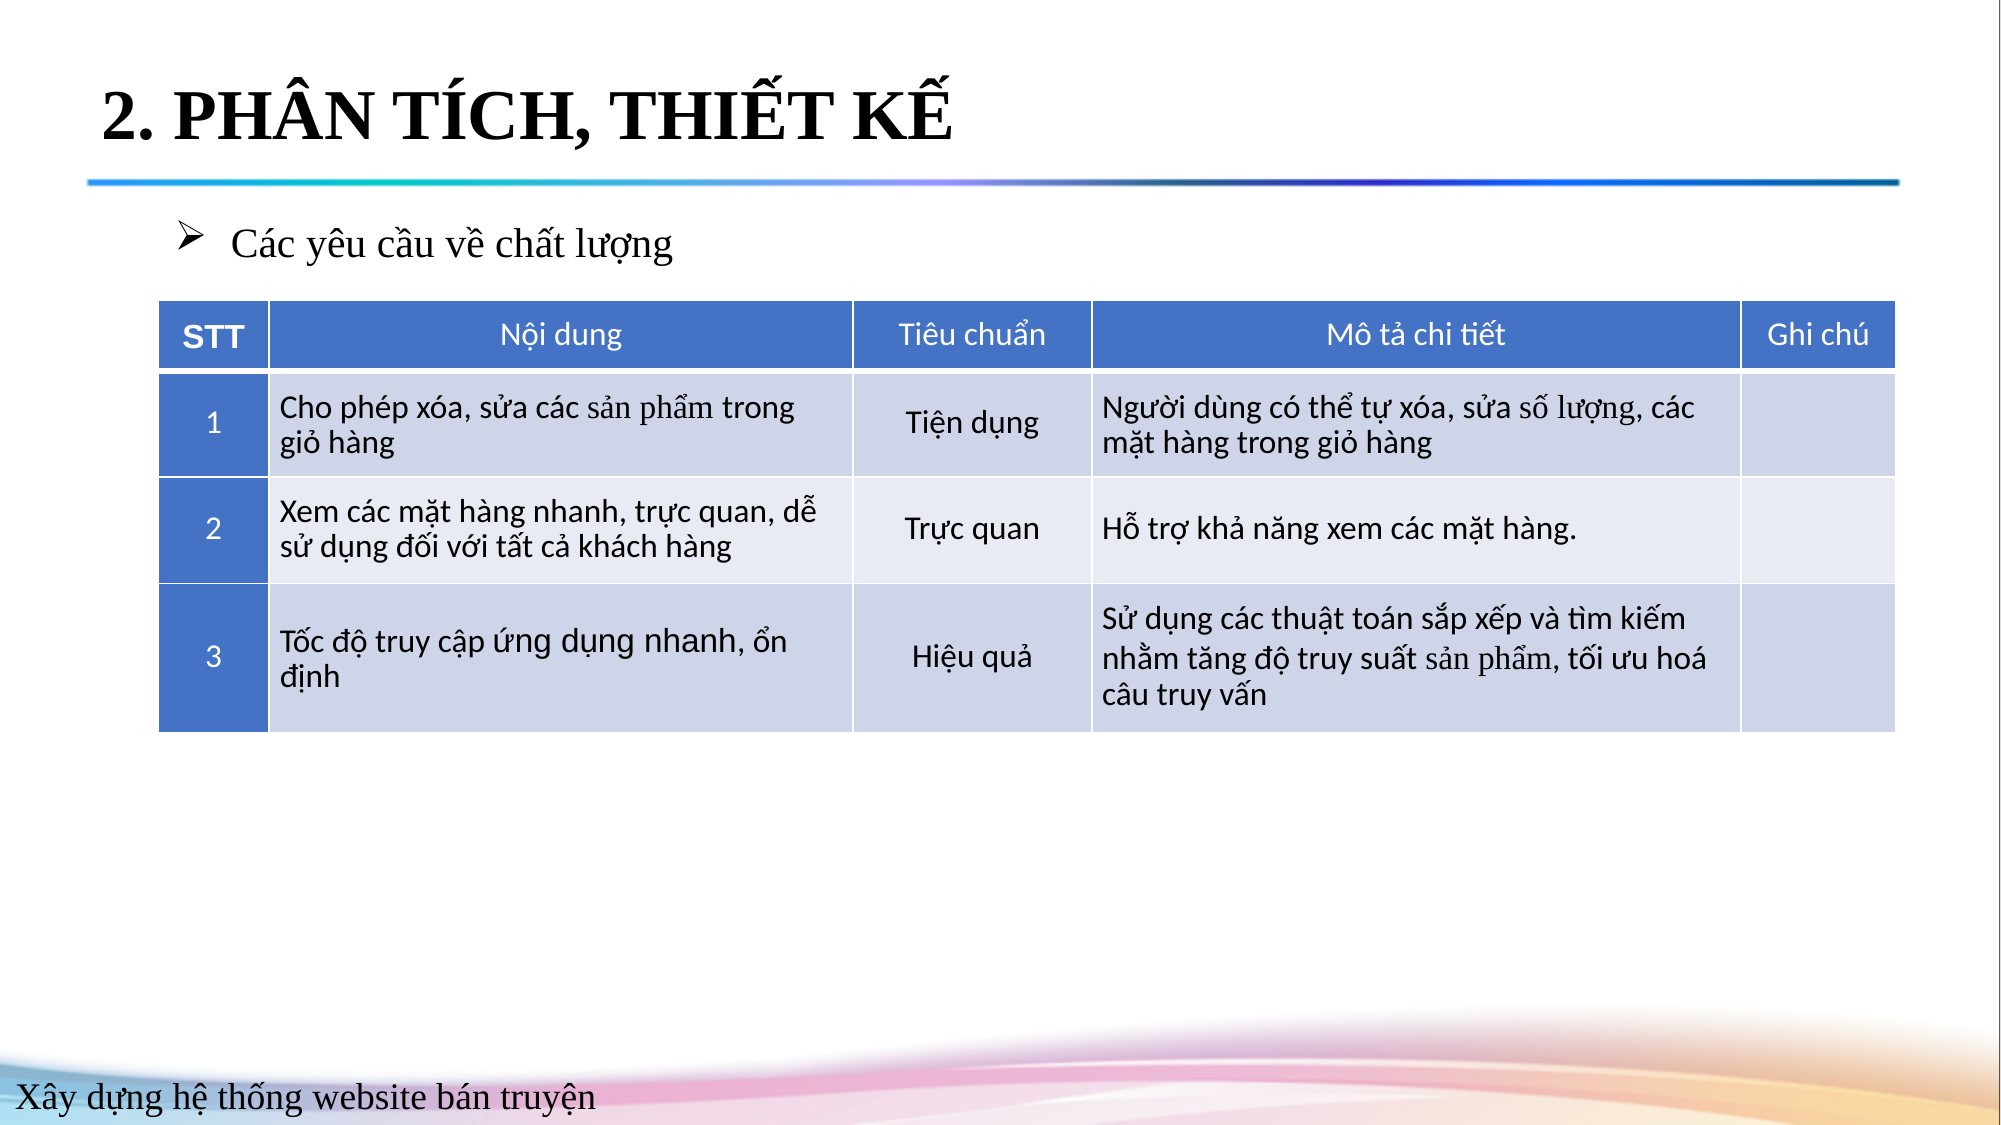

# 2. PHÂN TÍCH, THIẾT KẾ
Các yêu cầu về chất lượng
| STT | Nội dung | Tiêu chuẩn | Mô tả chi tiết | Ghi chú |
| --- | --- | --- | --- | --- |
| 1 | Cho phép xóa, sửa các sản phẩm trong giỏ hàng | Tiện dụng | Người dùng có thể tự xóa, sửa số lượng, các mặt hàng trong giỏ hàng |  |
| 2 | Xem các mặt hàng nhanh, trực quan, dễ sử dụng đối với tất cả khách hàng | Trực quan | Hỗ trợ khả năng xem các mặt hàng. |  |
| 3 | Tốc độ truy cập ứng dụng nhanh, ổn định | Hiệu quả | Sử dụng các thuật toán sắp xếp và tìm kiếm nhằm tăng độ truy suất sản phẩm, tối ưu hoá câu truy vấn |  |
Xây dựng hệ thống website bán truyện